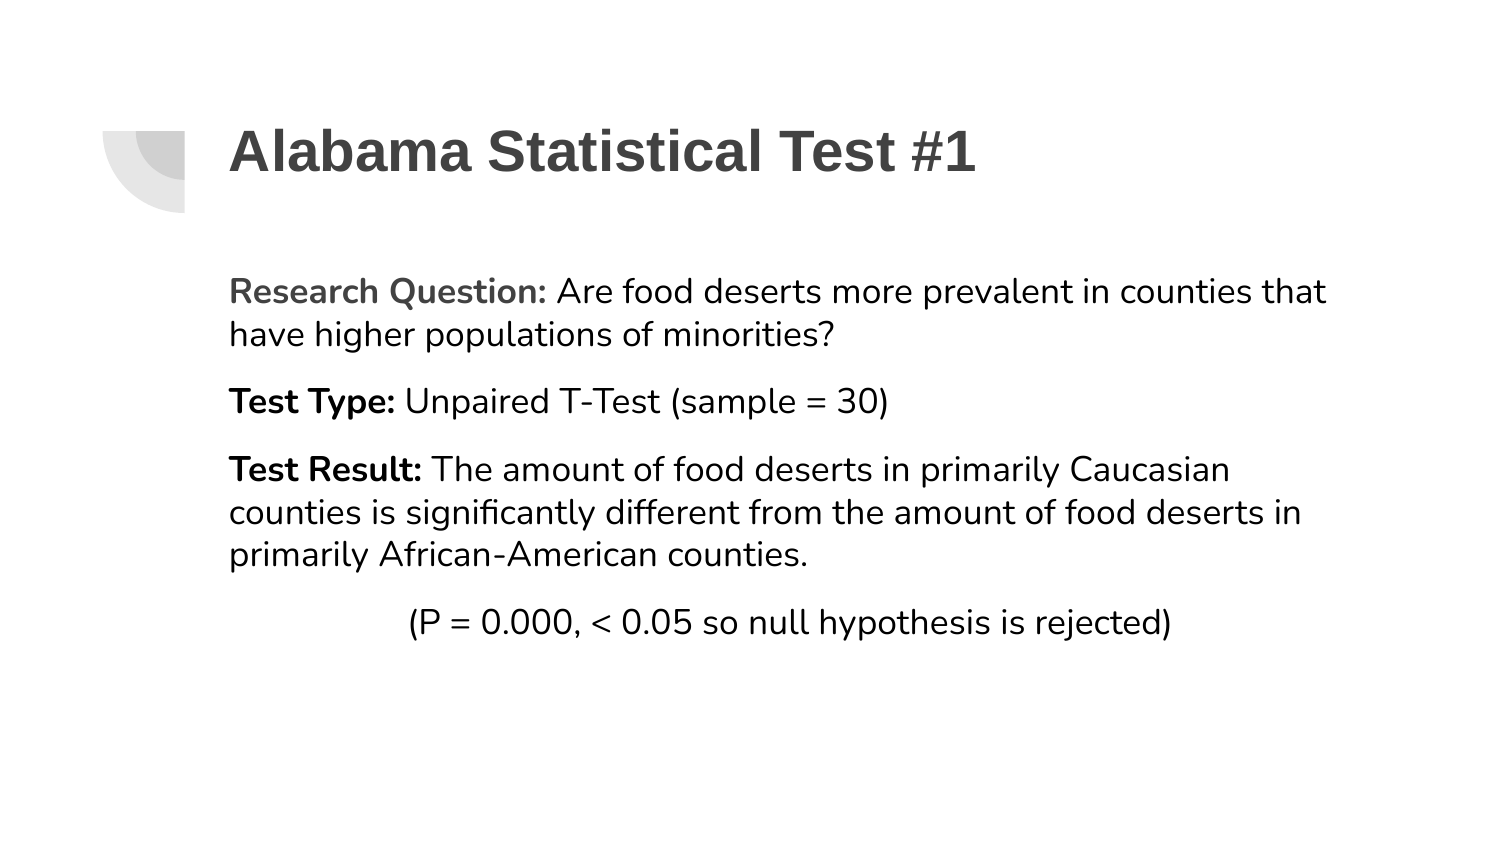

# Alabama Statistical Test #1
Research Question: Are food deserts more prevalent in counties that have higher populations of minorities?
Test Type: Unpaired T-Test (sample = 30)
Test Result: The amount of food deserts in primarily Caucasian counties is significantly different from the amount of food deserts in primarily African-American counties.
(P = 0.000, < 0.05 so null hypothesis is rejected)